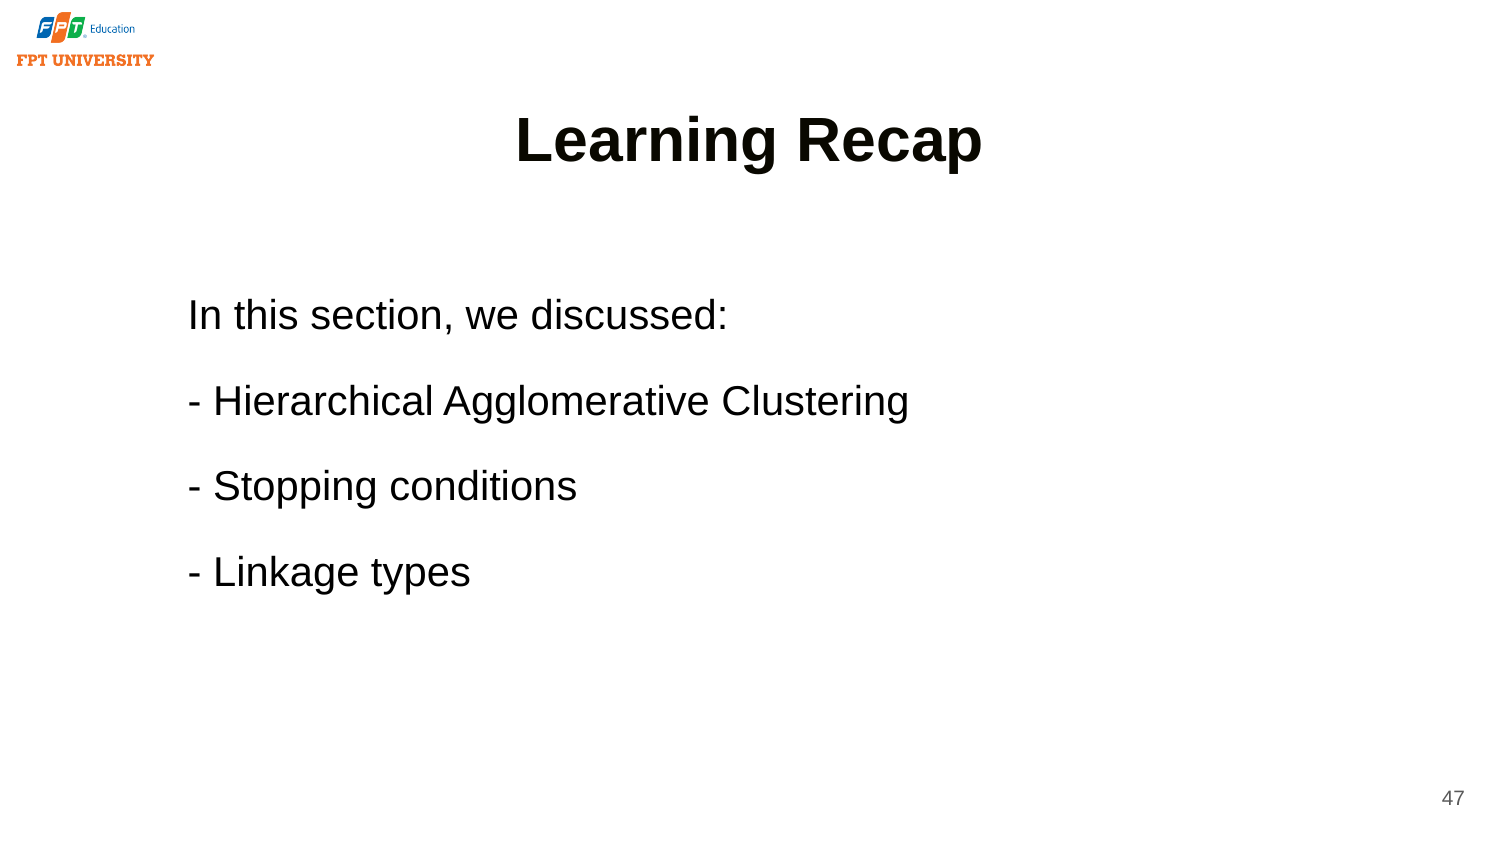

# Learning Recap
In this section, we discussed:
- Hierarchical Agglomerative Clustering
- Stopping conditions
- Linkage types
47